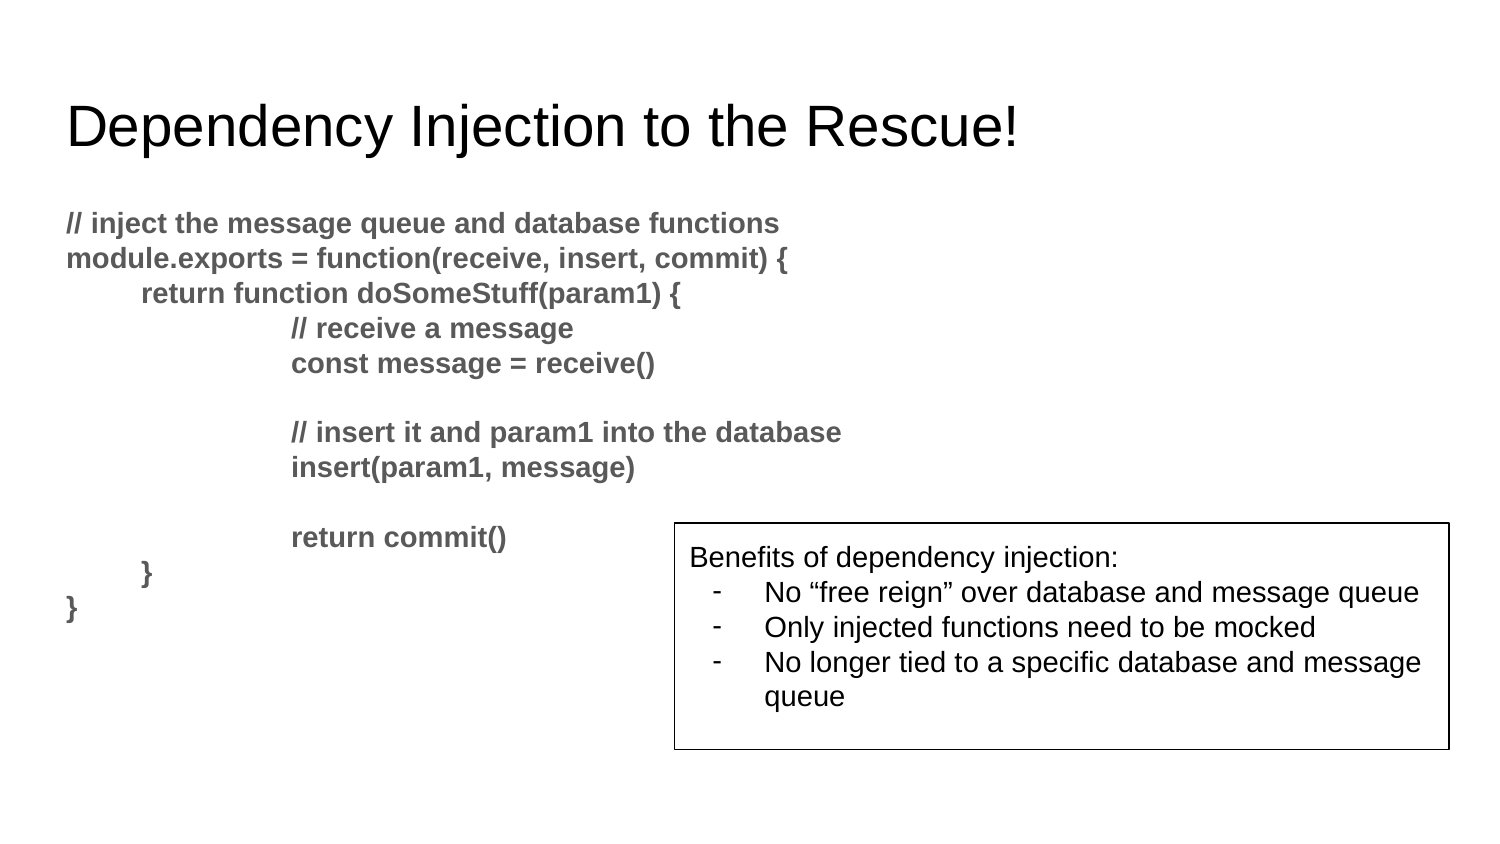

# Dependency Injection to the Rescue!
// inject the message queue and database functions
module.exports = function(receive, insert, commit) {
return function doSomeStuff(param1) {
	// receive a message
	const message = receive()

	// insert it and param1 into the database
	insert(param1, message)

	return commit()
}
}

Benefits of dependency injection:
No “free reign” over database and message queue
Only injected functions need to be mocked
No longer tied to a specific database and message queue